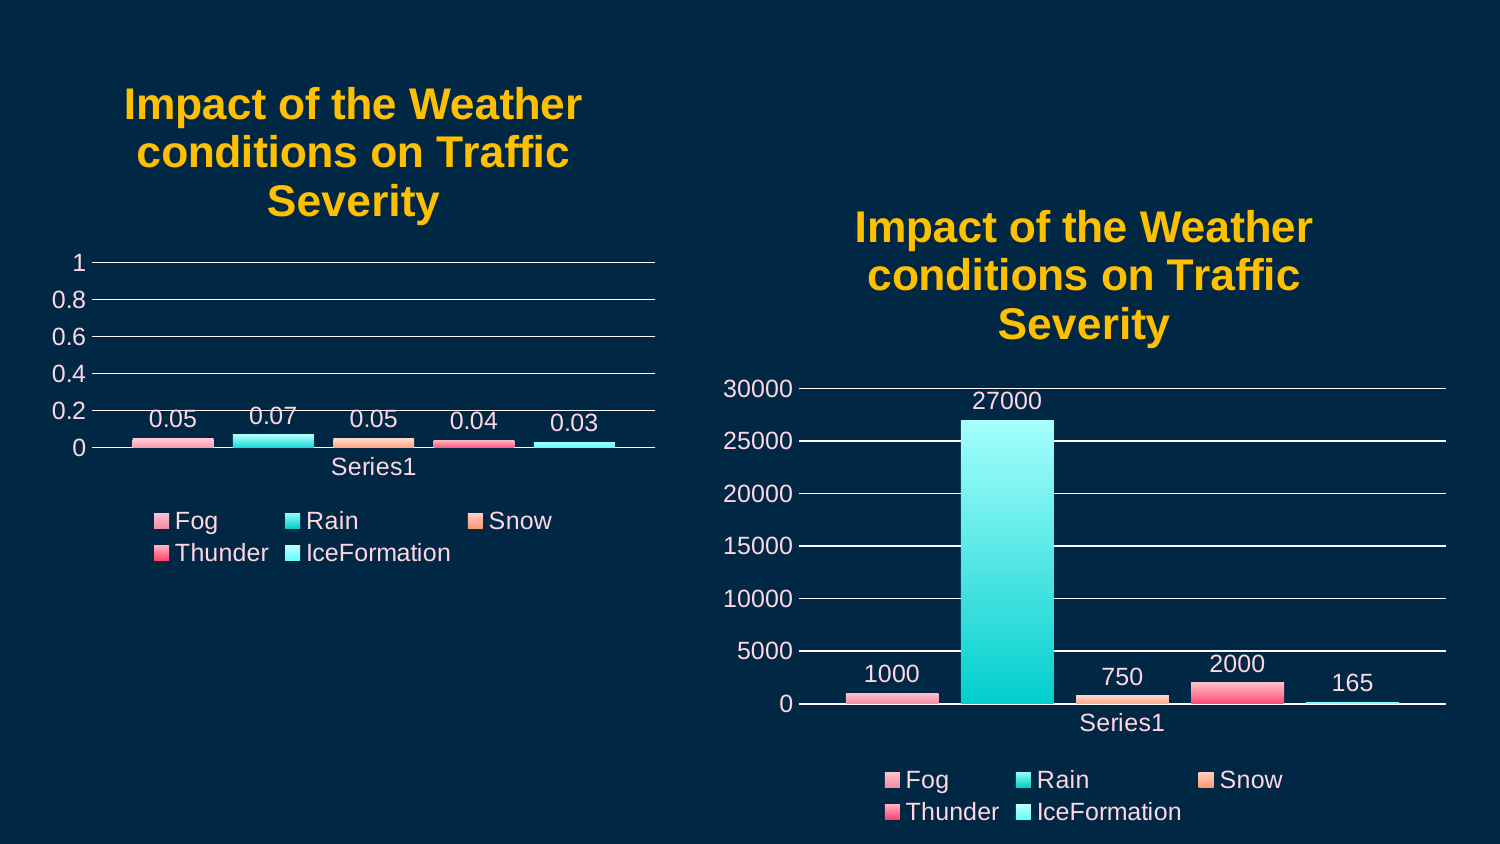

### Chart: Impact of the Weather conditions on Traffic Severity

| Category | Fog | Rain | Snow | Thunder | IceFormation |
|---|---|---|---|---|---|
|  | 0.05 | 0.07 | 0.05 | 0.04 | 0.03 |

### Chart: Impact of the Weather conditions on Traffic Severity

| Category | Fog | Rain | Snow | Thunder | IceFormation |
|---|---|---|---|---|---|
|  | 1000.0 | 27000.0 | 750.0 | 2000.0 | 165.0 |